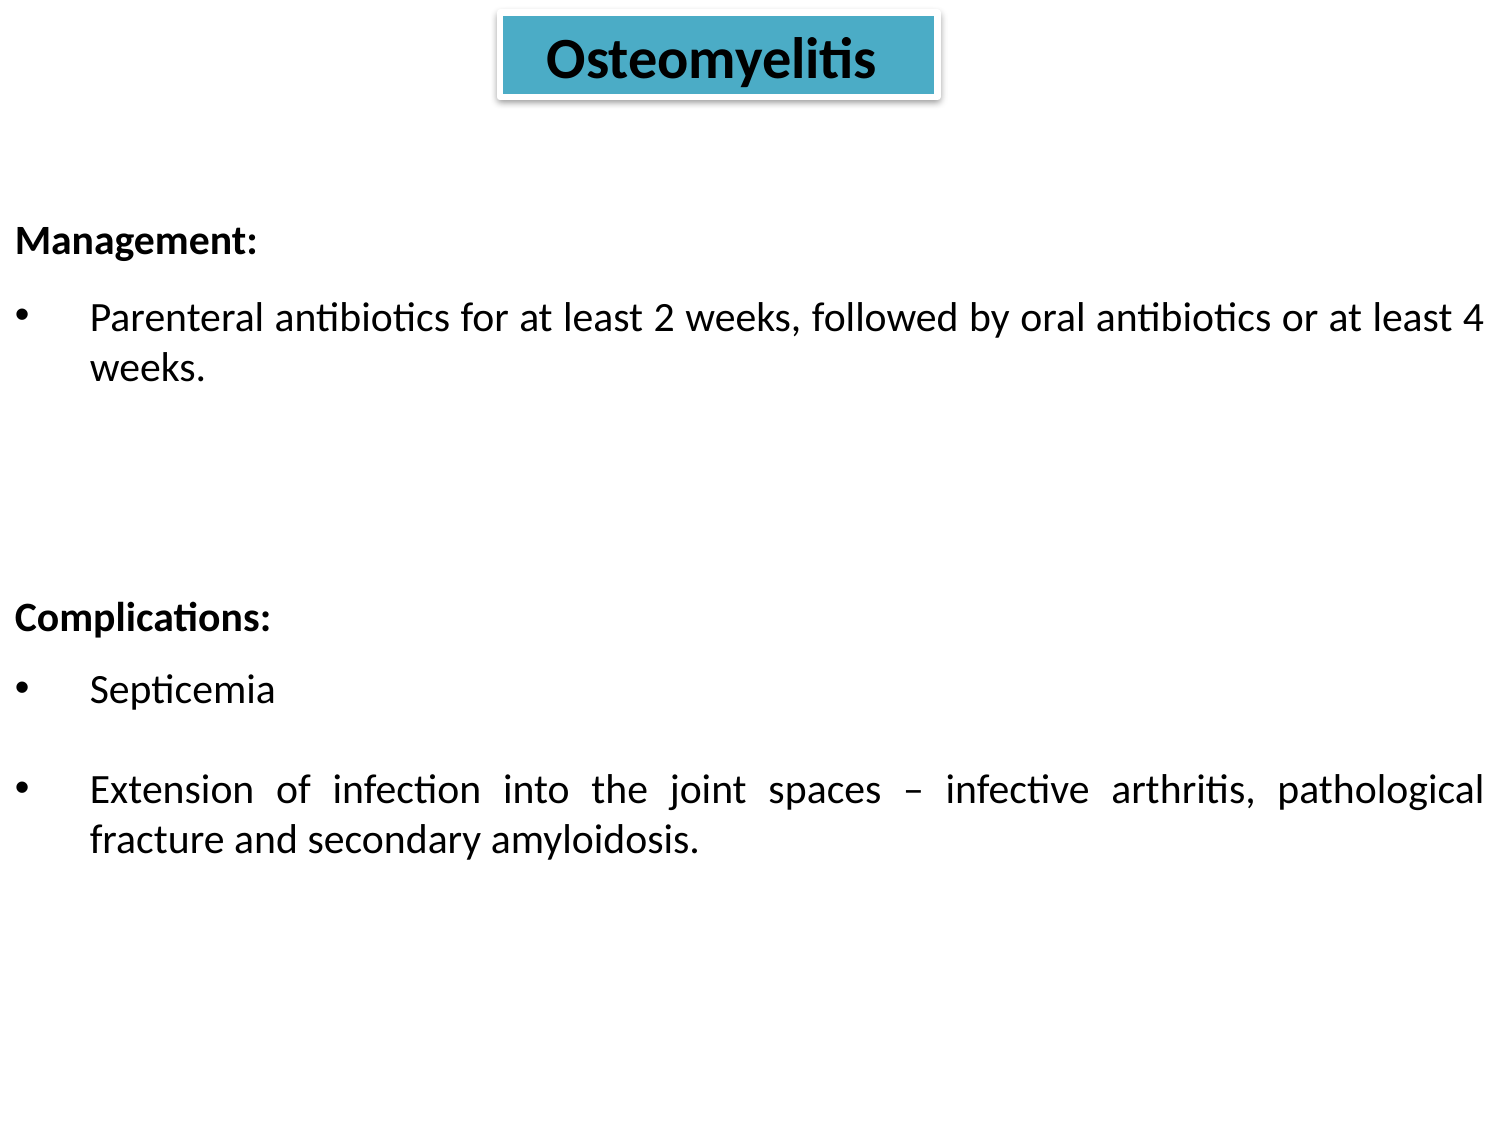

Osteomyelitis
Management:

Parenteral antibiotics for at least 2 weeks, followed by oral antibiotics or at least 4 weeks.

Complications:

Septicemia

Extension of infection into the joint spaces – infective arthritis, pathological fracture and secondary amyloidosis.